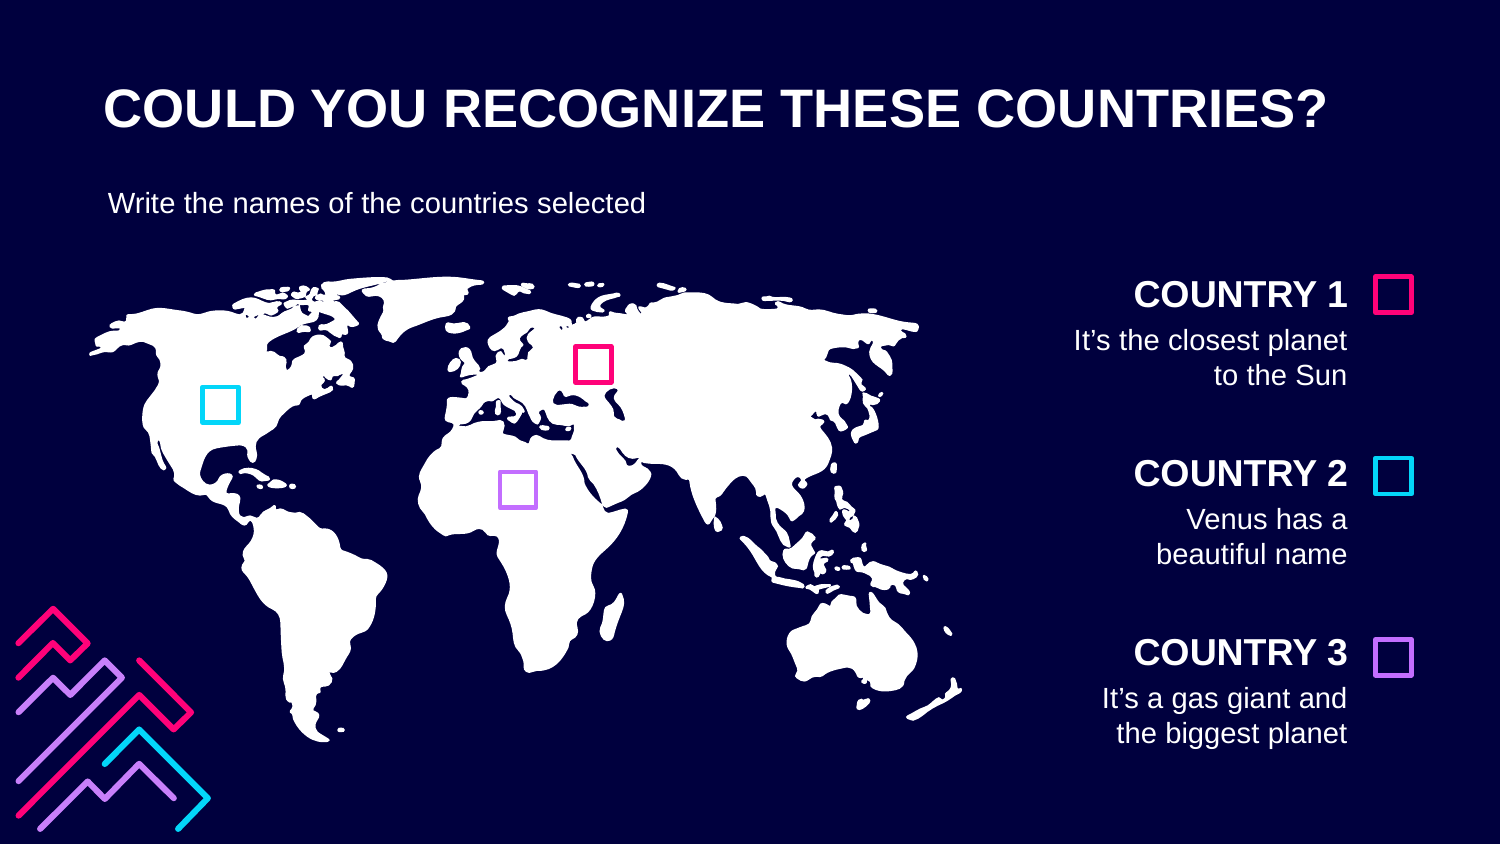

# COULD YOU RECOGNIZE THESE COUNTRIES?
Write the names of the countries selected
COUNTRY 1

It’s the closest planet to the Sun

COUNTRY 2

Venus has a beautiful name

COUNTRY 3

It’s a gas giant and the biggest planet